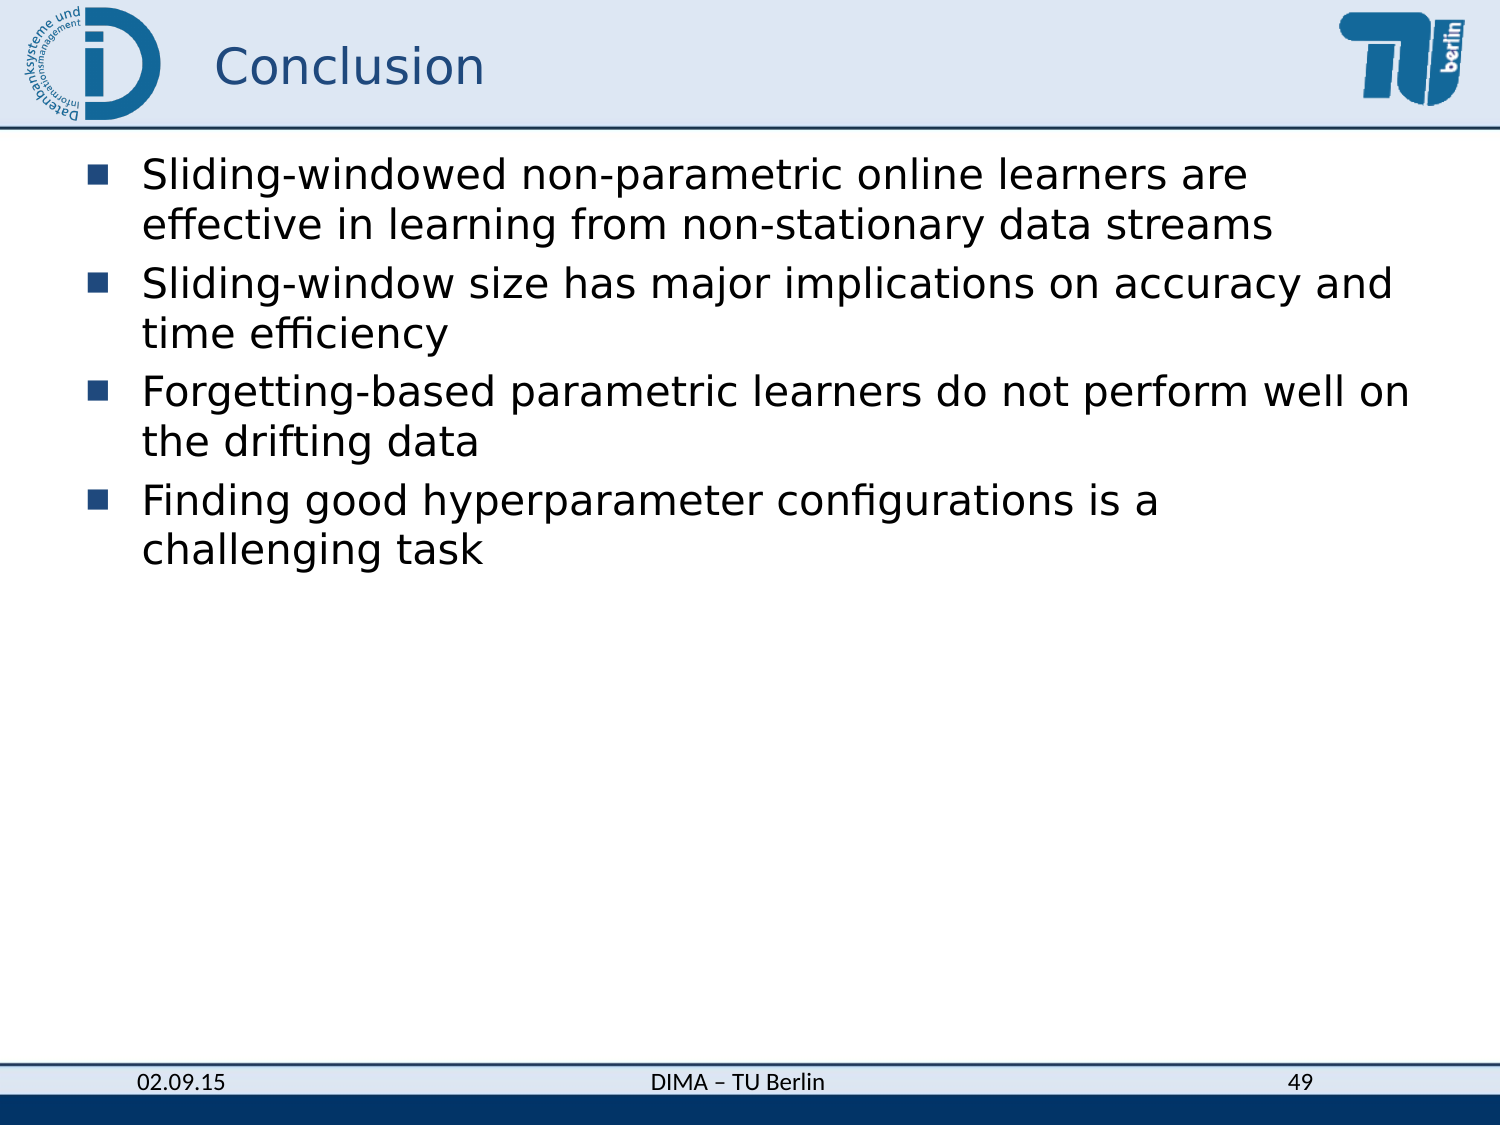

# Conclusion
Sliding-windowed non-parametric online learners are effective in learning from non-stationary data streams
Sliding-window size has major implications on accuracy and time efficiency
Forgetting-based parametric learners do not perform well on the drifting data
Finding good hyperparameter configurations is a challenging task